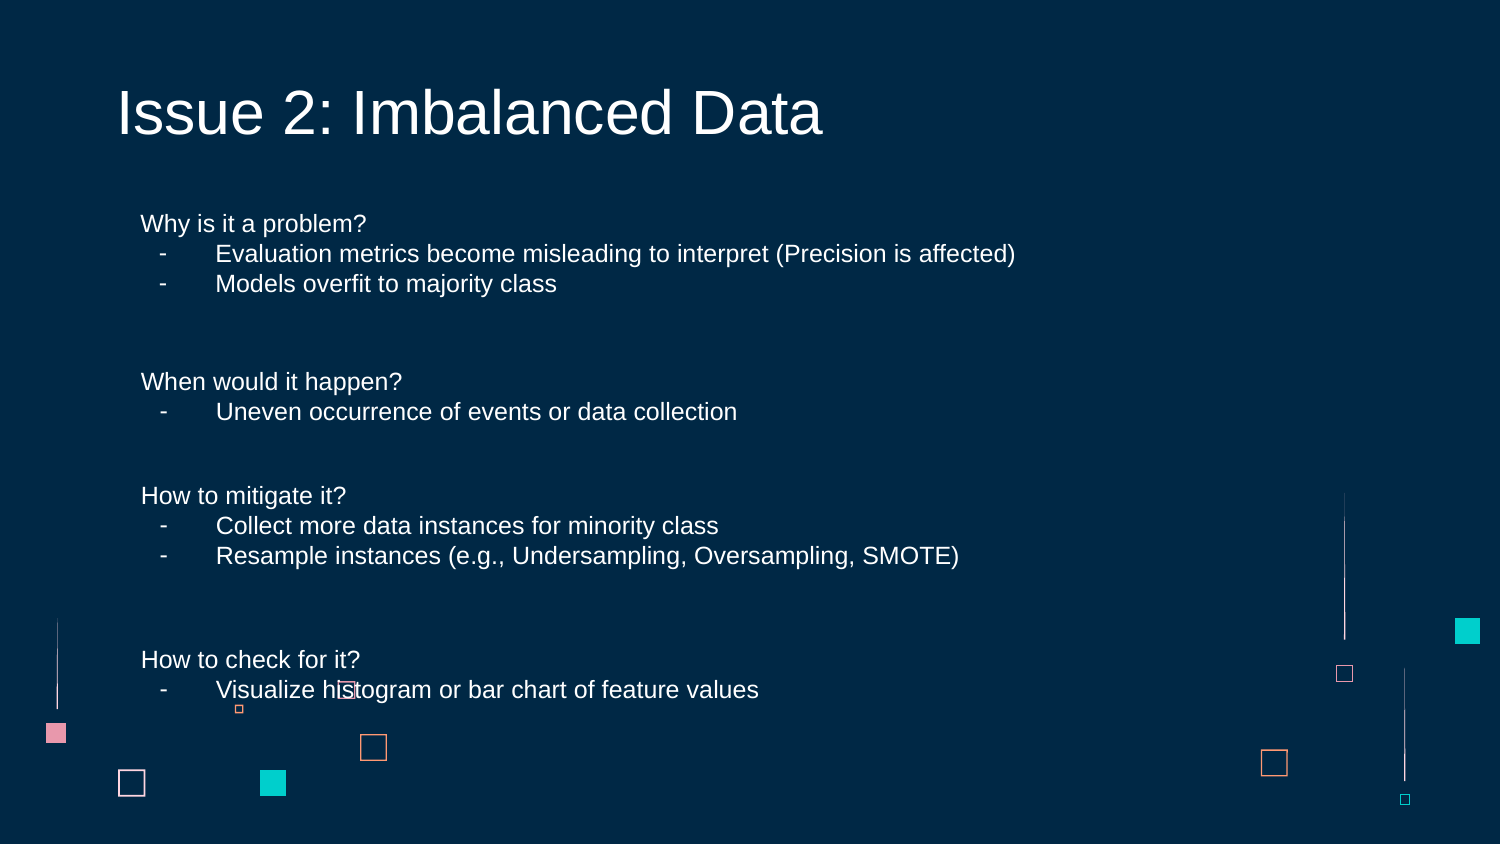

# Issue 2: Imbalanced Data
Why is it a problem?
Evaluation metrics become misleading to interpret (Precision is affected)
Models overfit to majority class
When would it happen?
Uneven occurrence of events or data collection
How to mitigate it?
Collect more data instances for minority class
Resample instances (e.g., Undersampling, Oversampling, SMOTE)
How to check for it?
Visualize histogram or bar chart of feature values